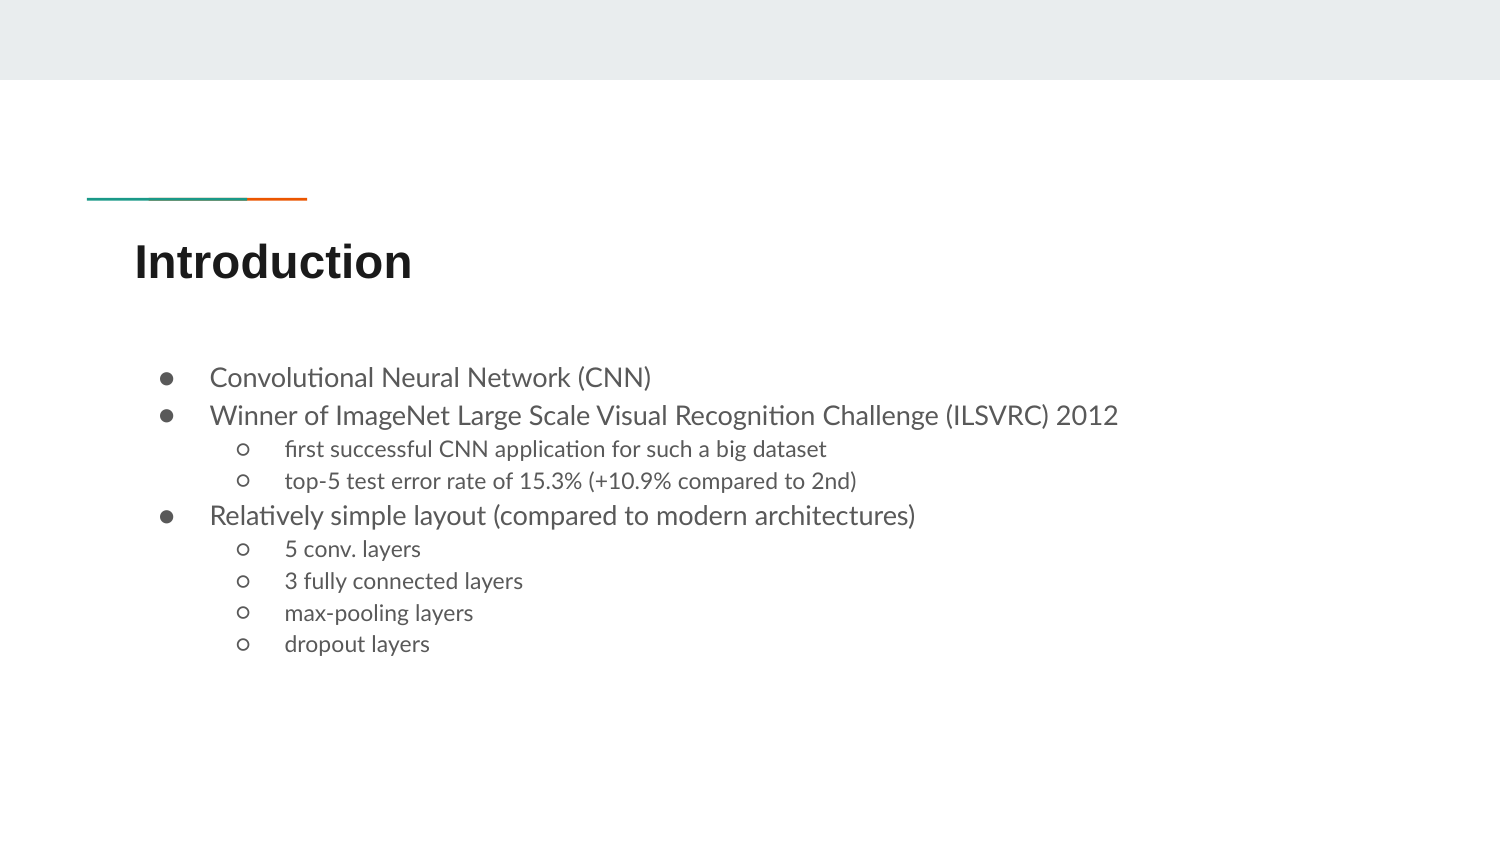

# Introduction
Convolutional Neural Network (CNN)
Winner of ImageNet Large Scale Visual Recognition Challenge (ILSVRC) 2012
first successful CNN application for such a big dataset
top-5 test error rate of 15.3% (+10.9% compared to 2nd)
Relatively simple layout (compared to modern architectures)
5 conv. layers
3 fully connected layers
max-pooling layers
dropout layers